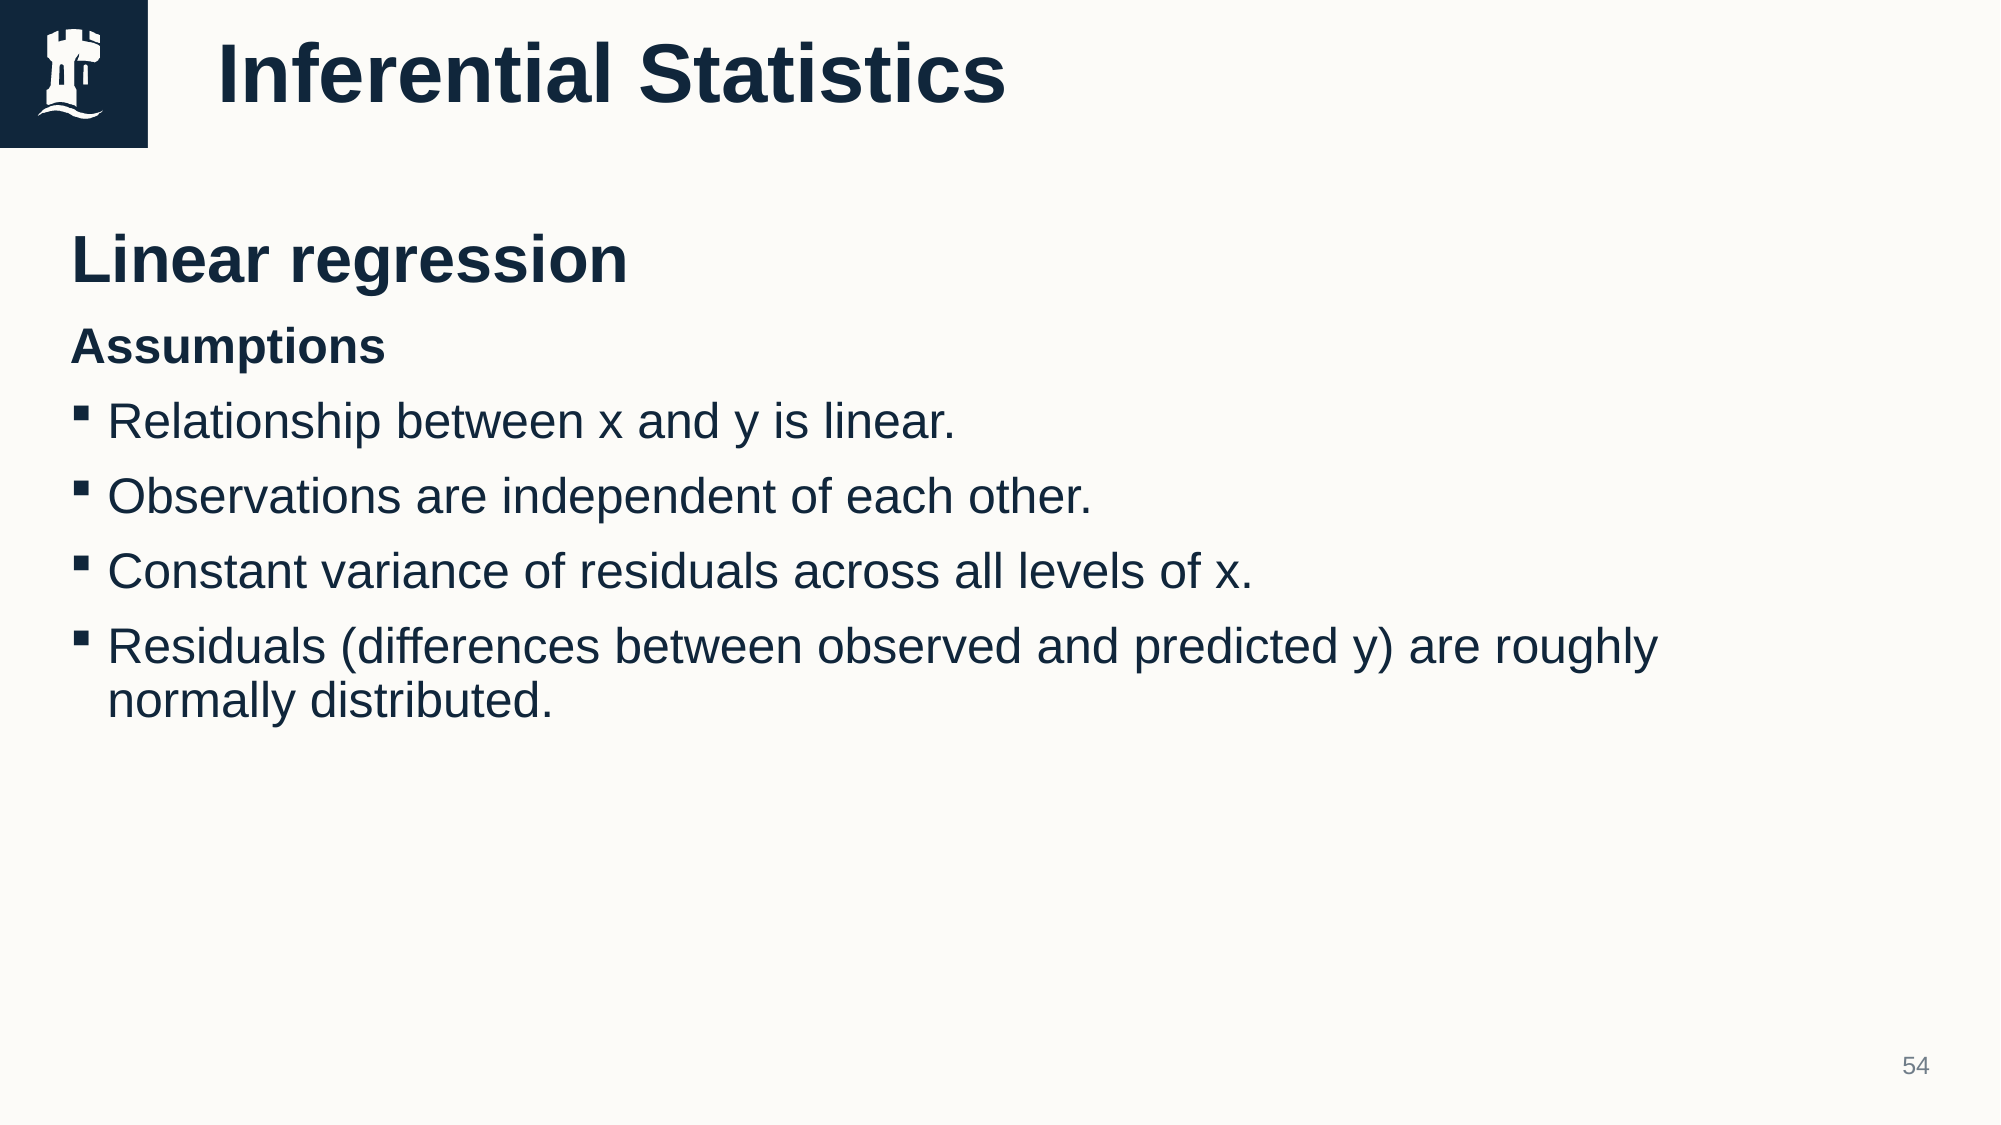

# Inferential Statistics
Linear regression
Assumptions
Relationship between x and y is linear.
Observations are independent of each other.
Constant variance of residuals across all levels of x.
Residuals (differences between observed and predicted y) are roughly normally distributed.

54